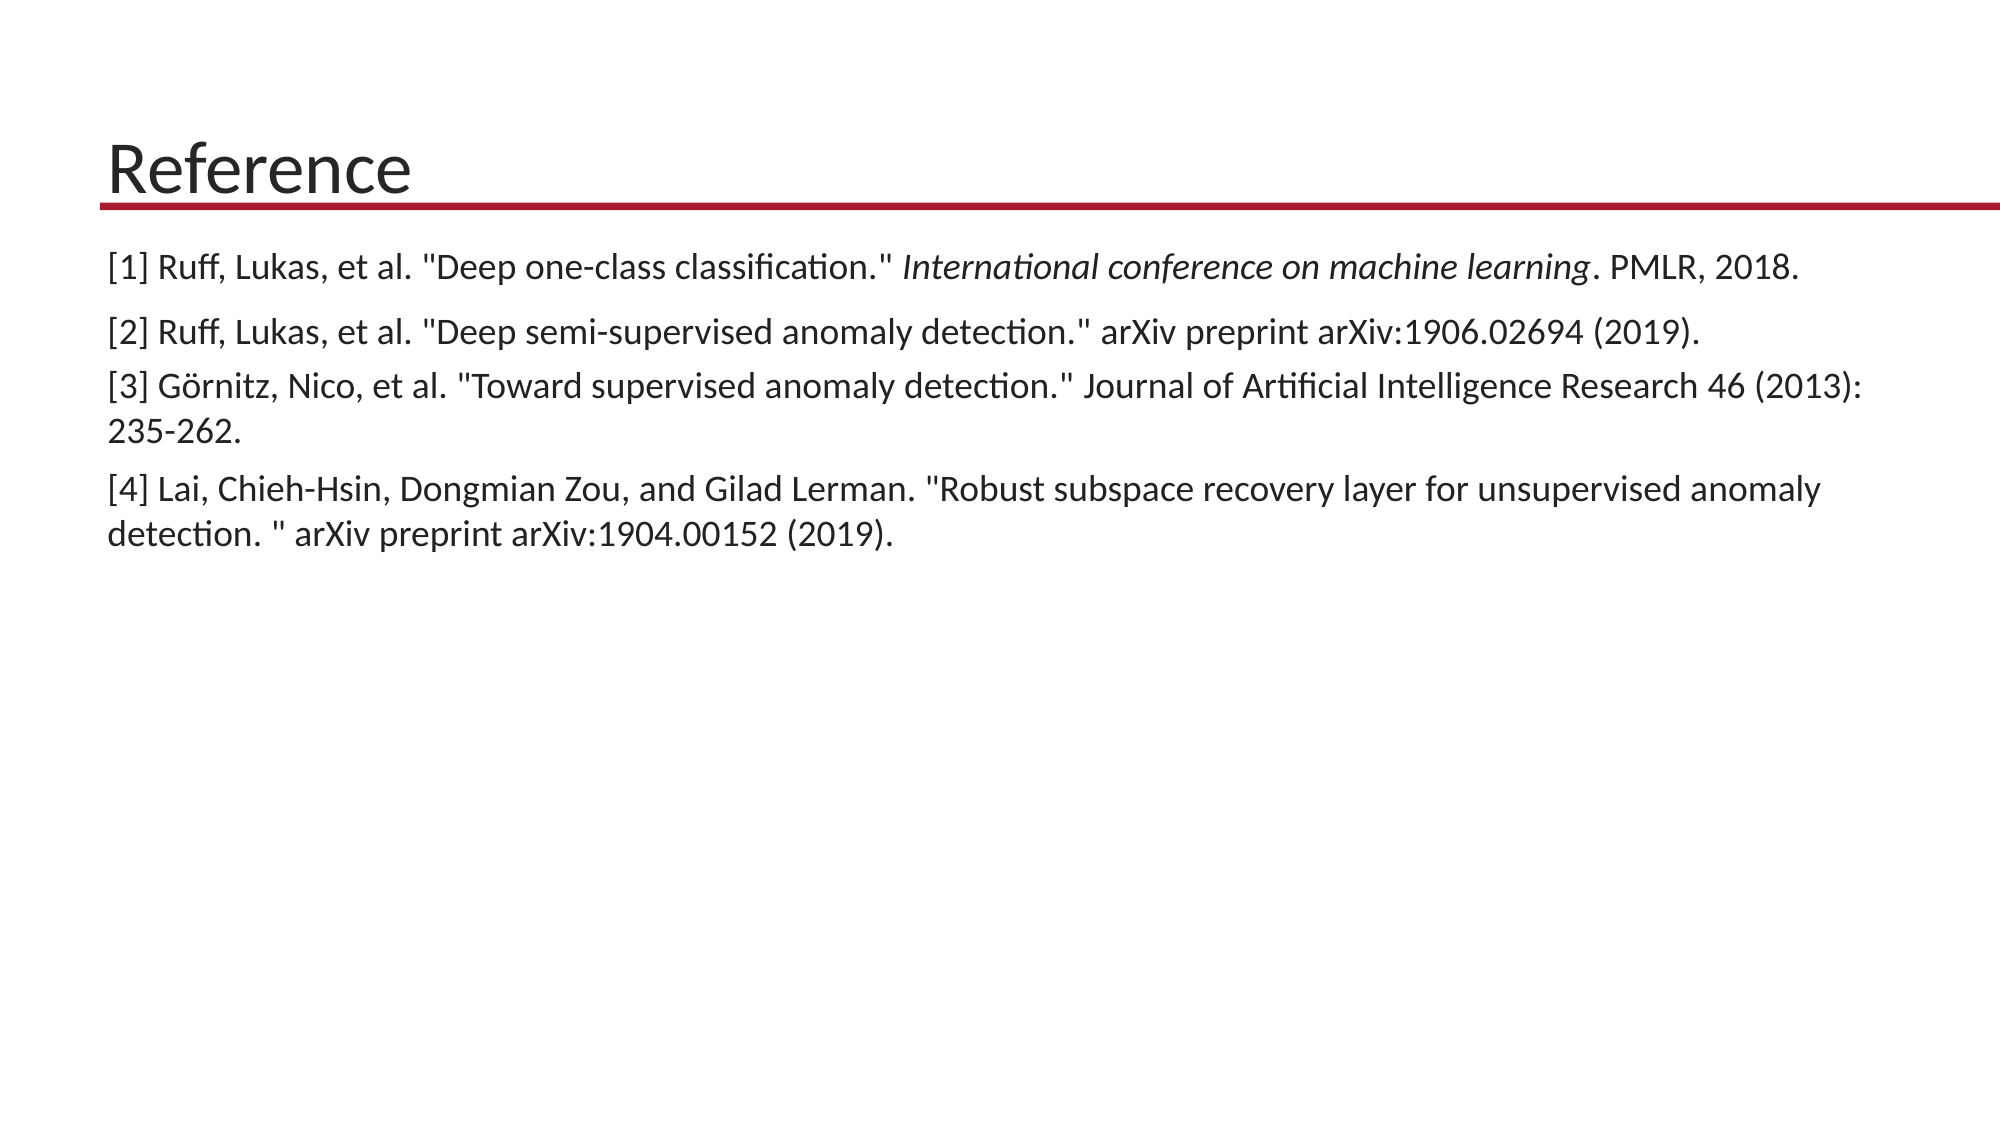

# Reference
[1] Ruff, Lukas, et al. "Deep one-class classification." International conference on machine learning. PMLR, 2018.
[2] Ruff, Lukas, et al. "Deep semi-supervised anomaly detection." arXiv preprint arXiv:1906.02694 (2019).
[3] Görnitz, Nico, et al. "Toward supervised anomaly detection." Journal of Artificial Intelligence Research 46 (2013): 235-262.
[4] Lai, Chieh-Hsin, Dongmian Zou, and Gilad Lerman. "Robust subspace recovery layer for unsupervised anomaly detection. " arXiv preprint arXiv:1904.00152 (2019).